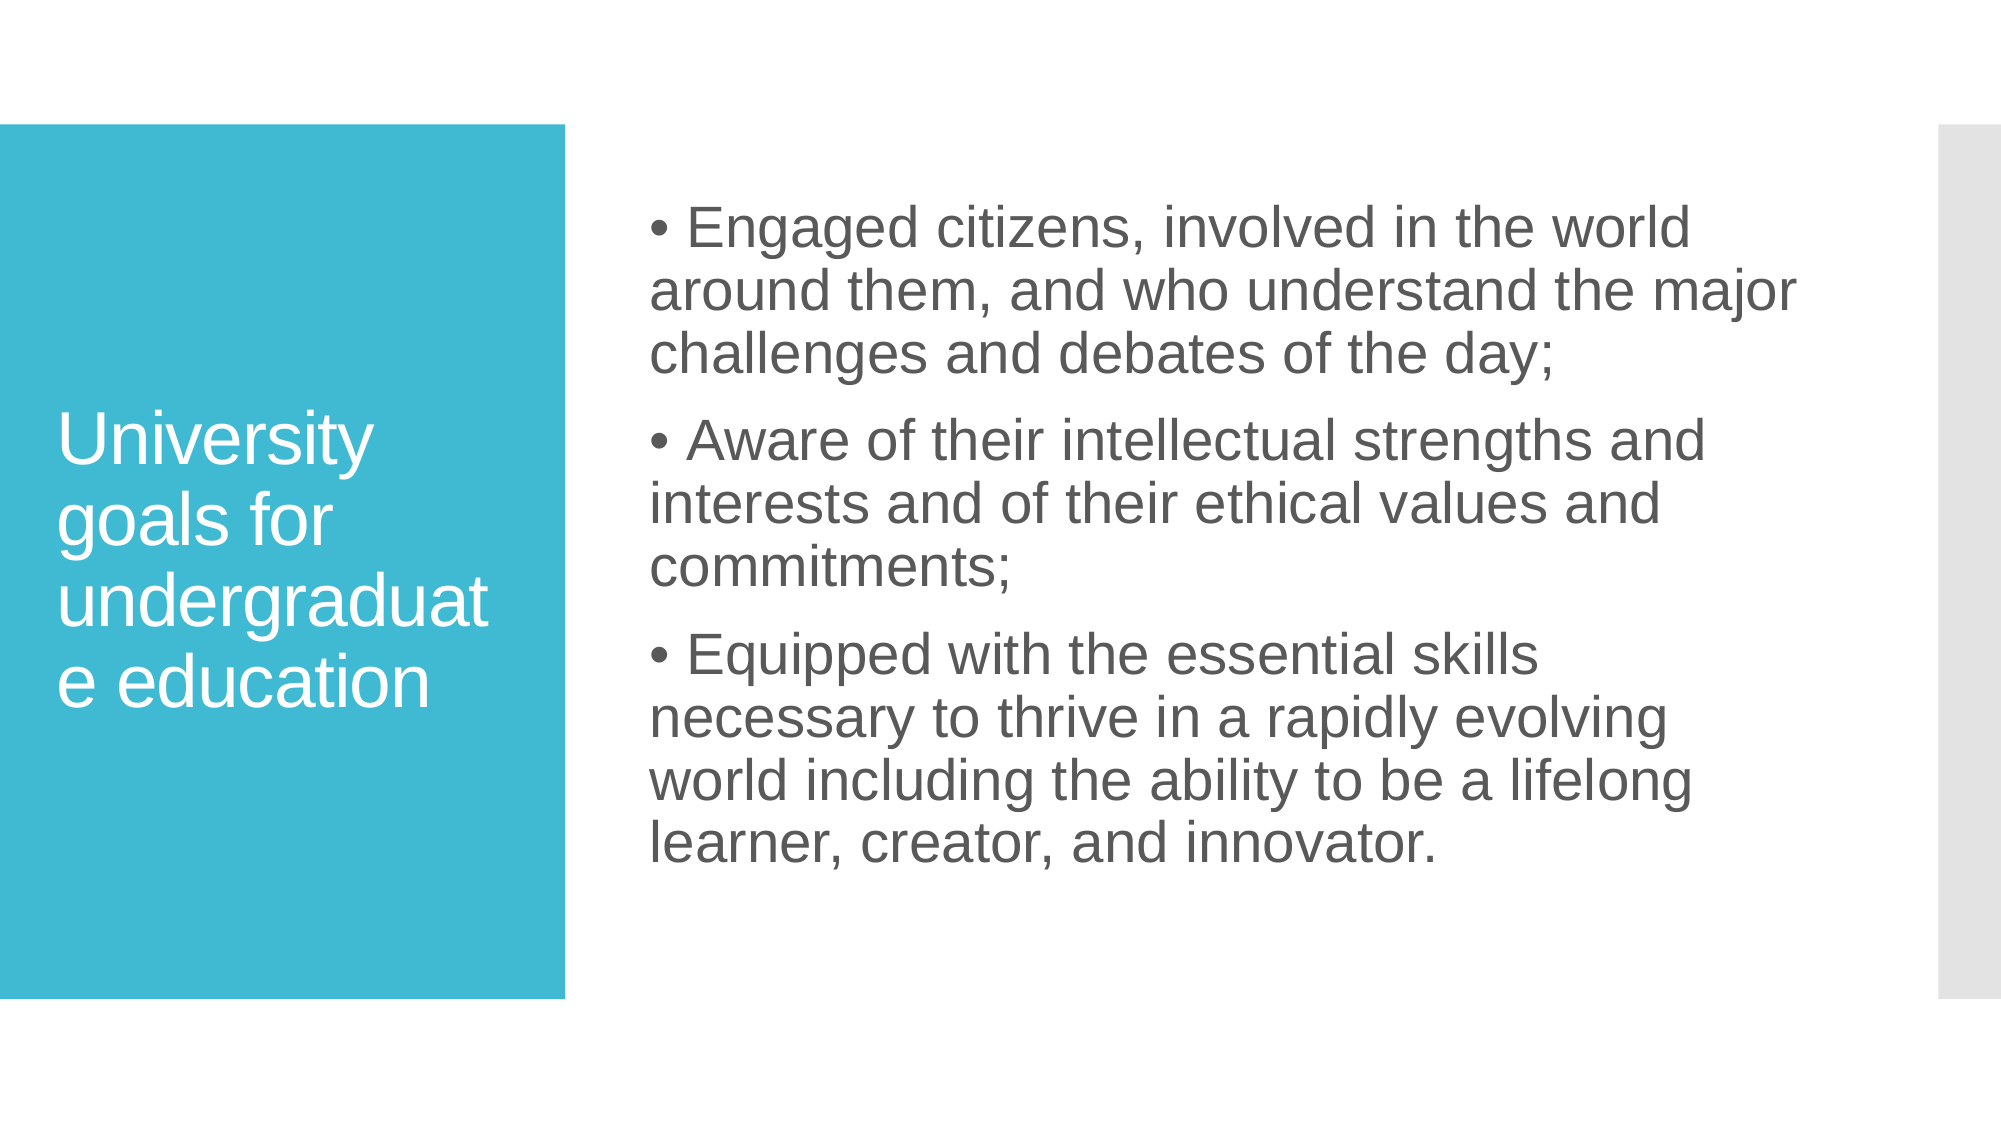

• Engaged citizens, involved in the world around them, and who understand the major challenges and debates of the day;
• Aware of their intellectual strengths and interests and of their ethical values and commitments;
• Equipped with the essential skills necessary to thrive in a rapidly evolving world including the ability to be a lifelong learner, creator, and innovator.

# University goals for undergraduate education